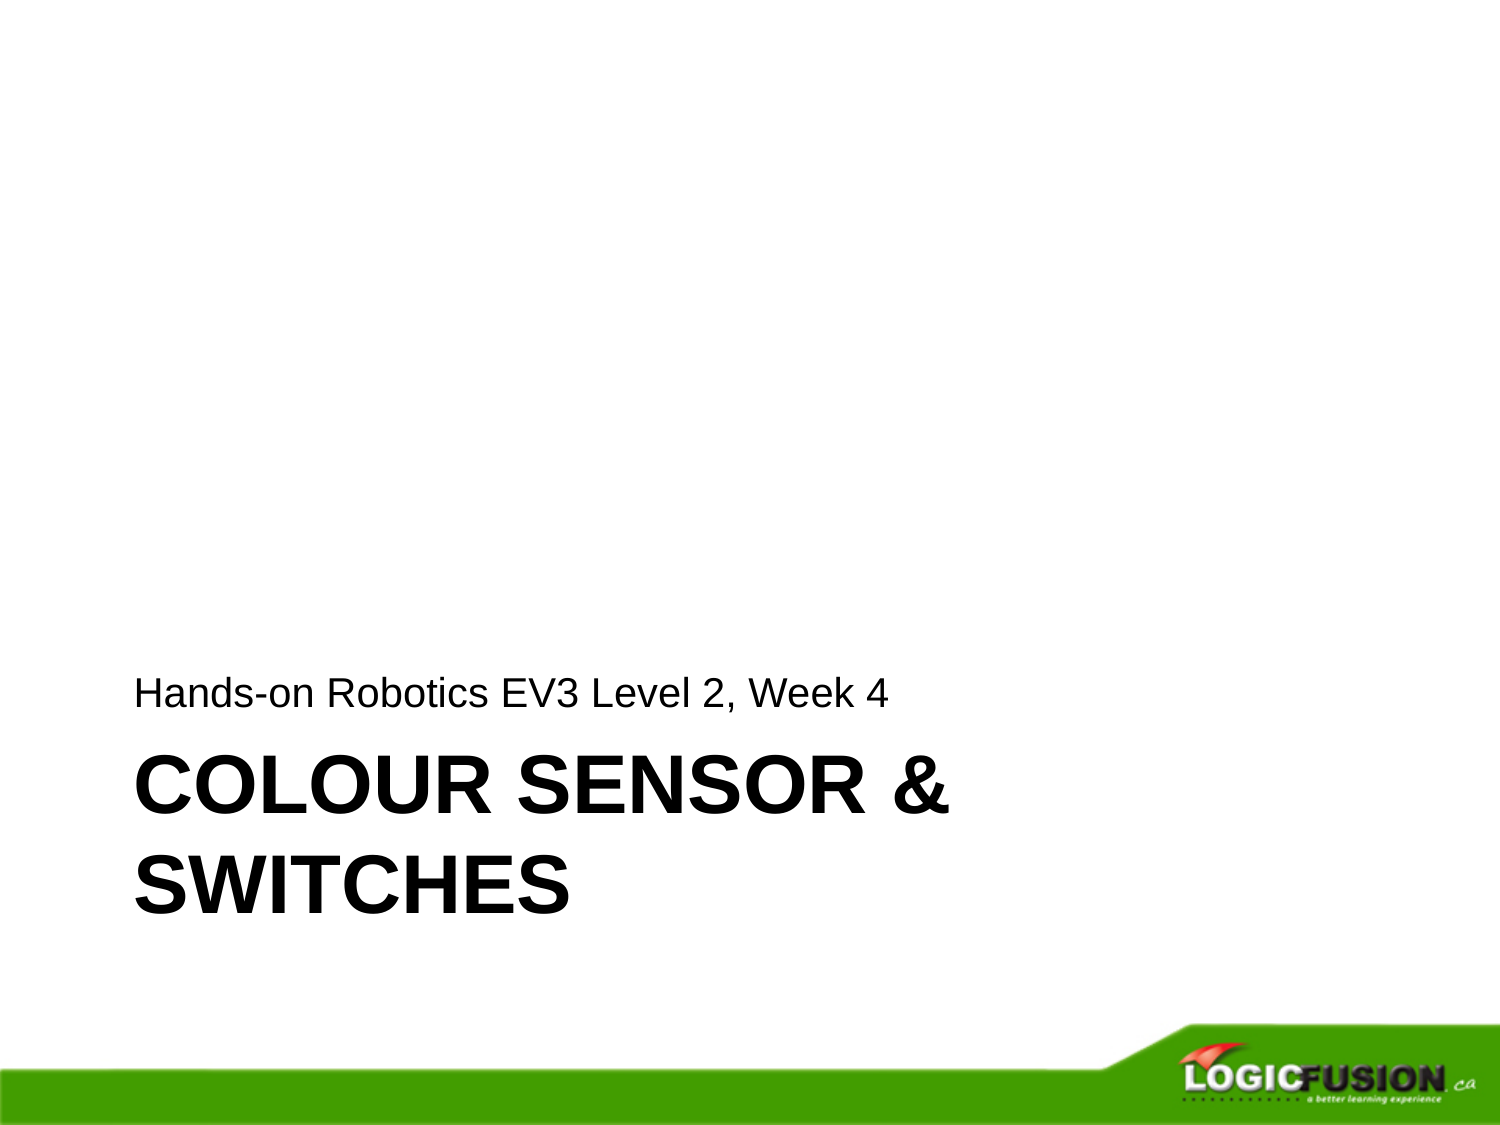

Hands-on Robotics EV3 Level 2, Week 4
# Colour Sensor & Switches